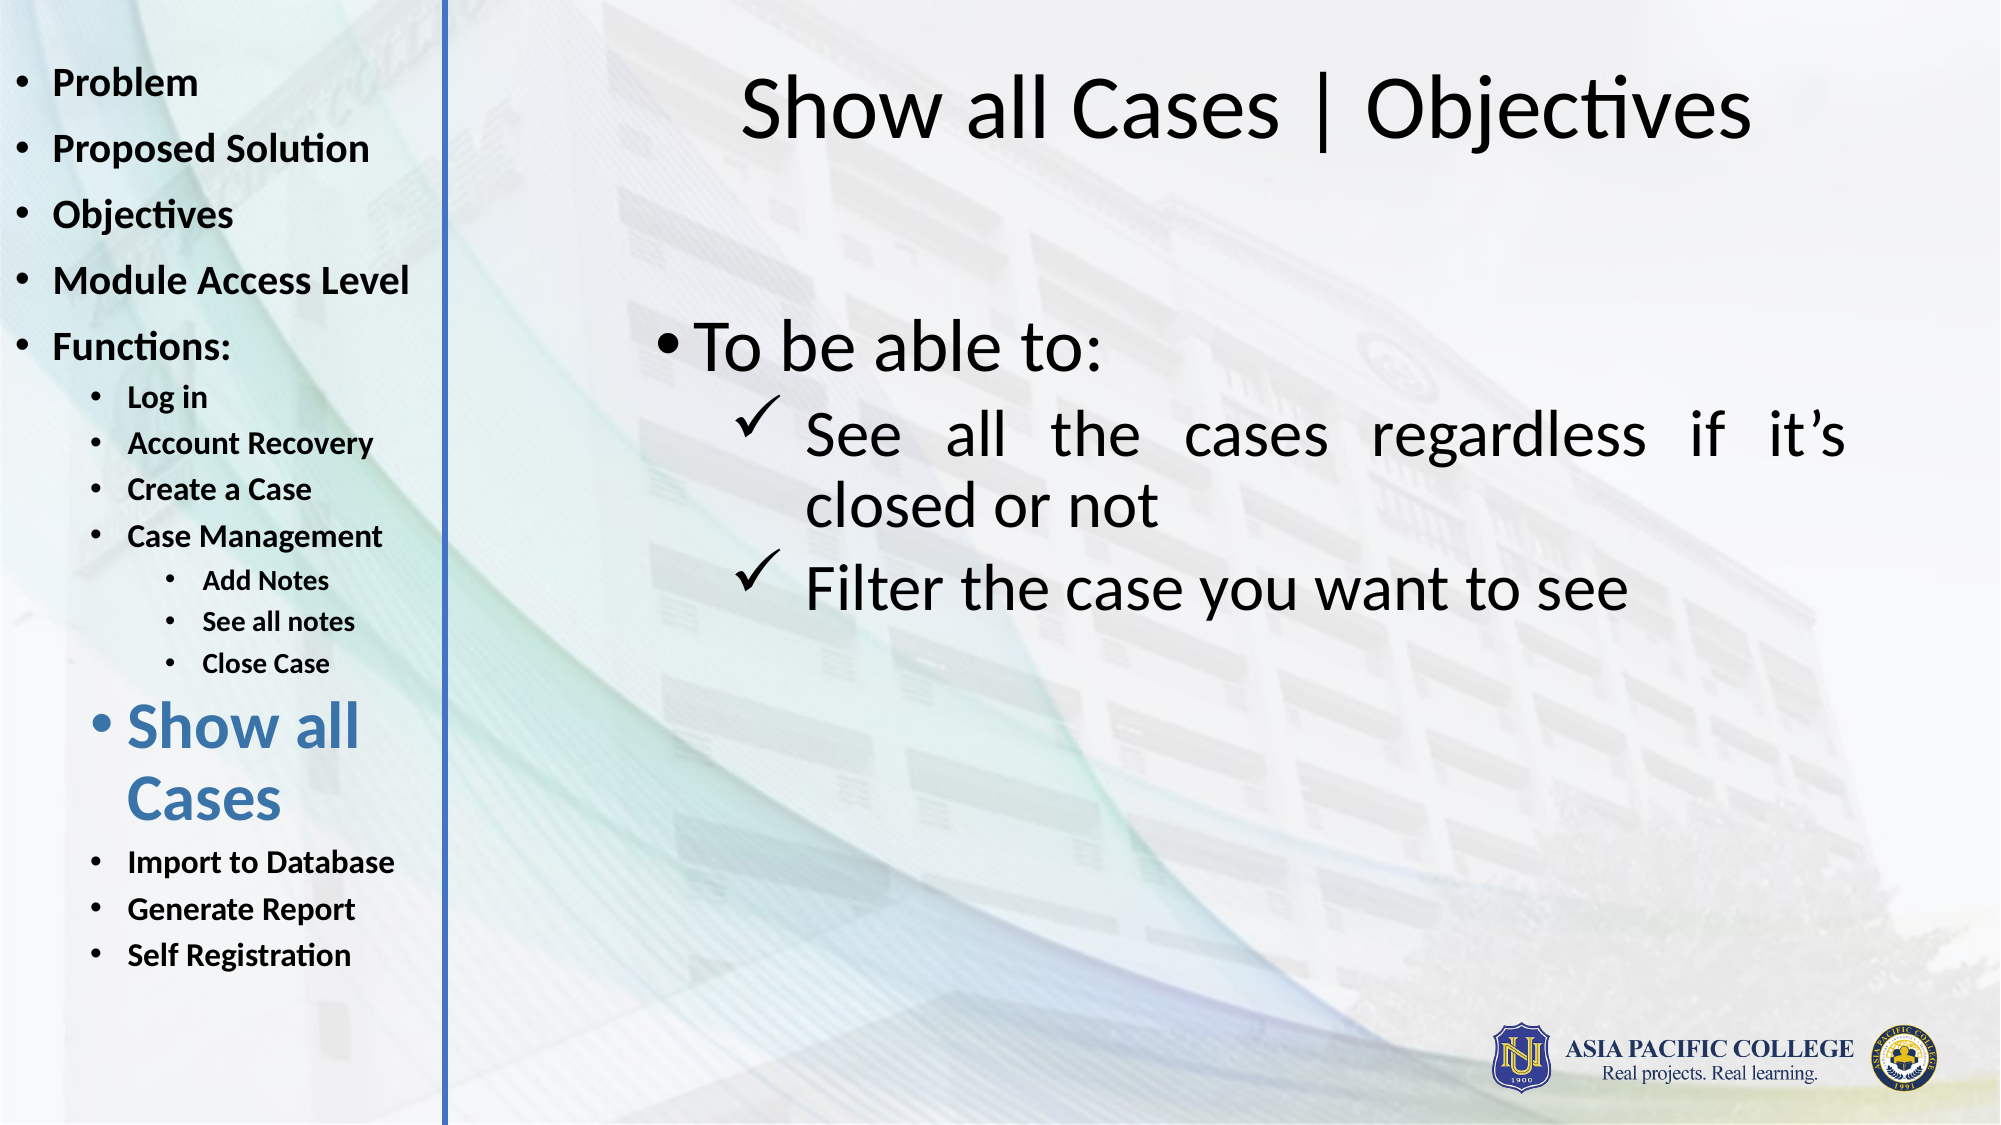

# Show all Cases | Objectives
Problem
Proposed Solution
Objectives
Module Access Level
Functions:
Log in
Account Recovery
Create a Case
Case Management
Add Notes
See all notes
Close Case
Show all Cases
Import to Database
Generate Report
Self Registration

To be able to:
See all the cases regardless if it’s closed or not
Filter the case you want to see